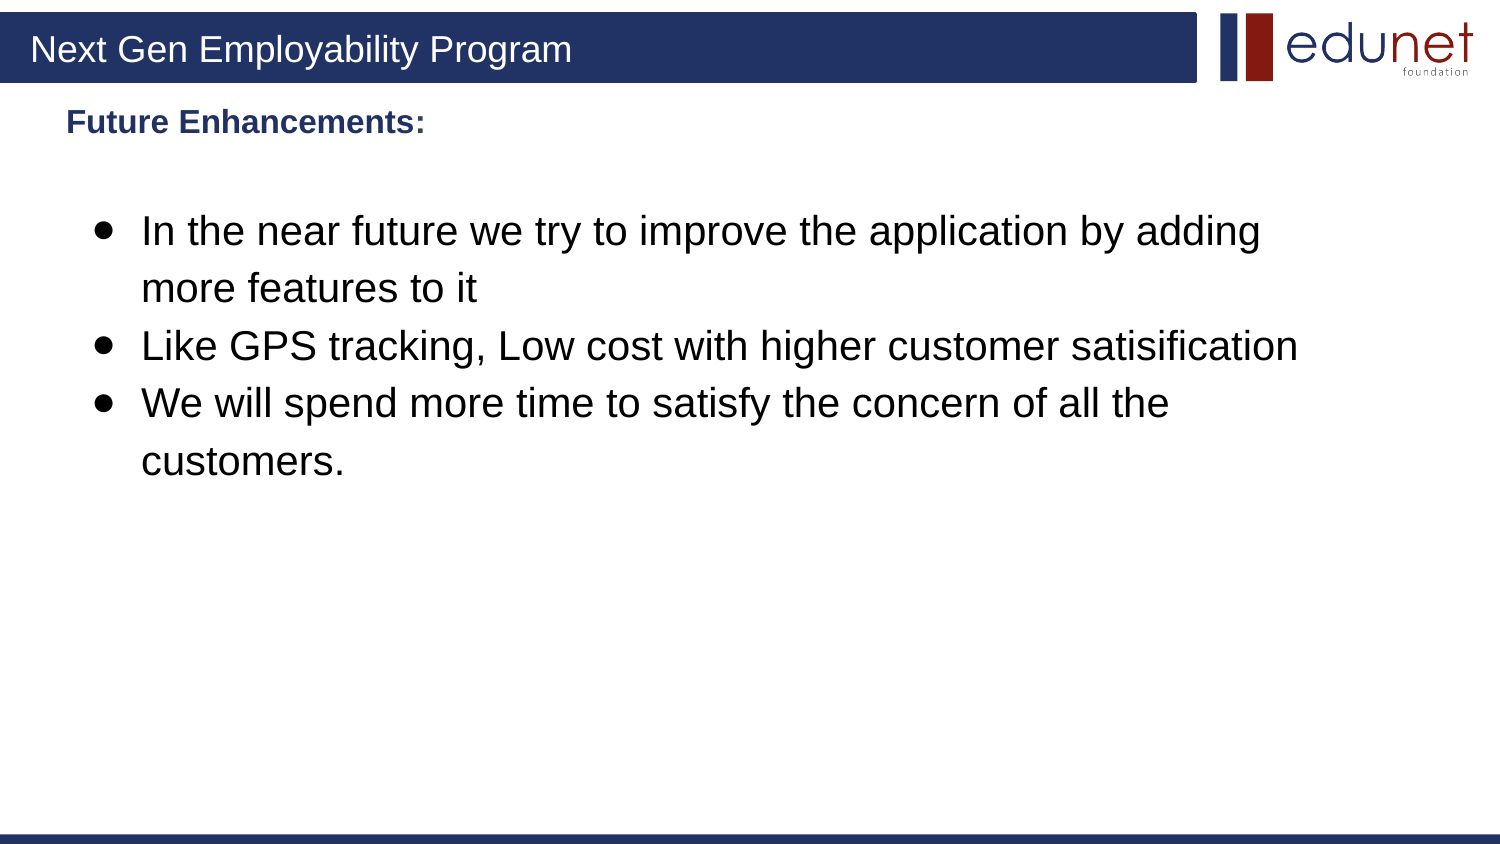

# Future Enhancements:
In the near future we try to improve the application by adding more features to it
Like GPS tracking, Low cost with higher customer satisification
We will spend more time to satisfy the concern of all the customers.